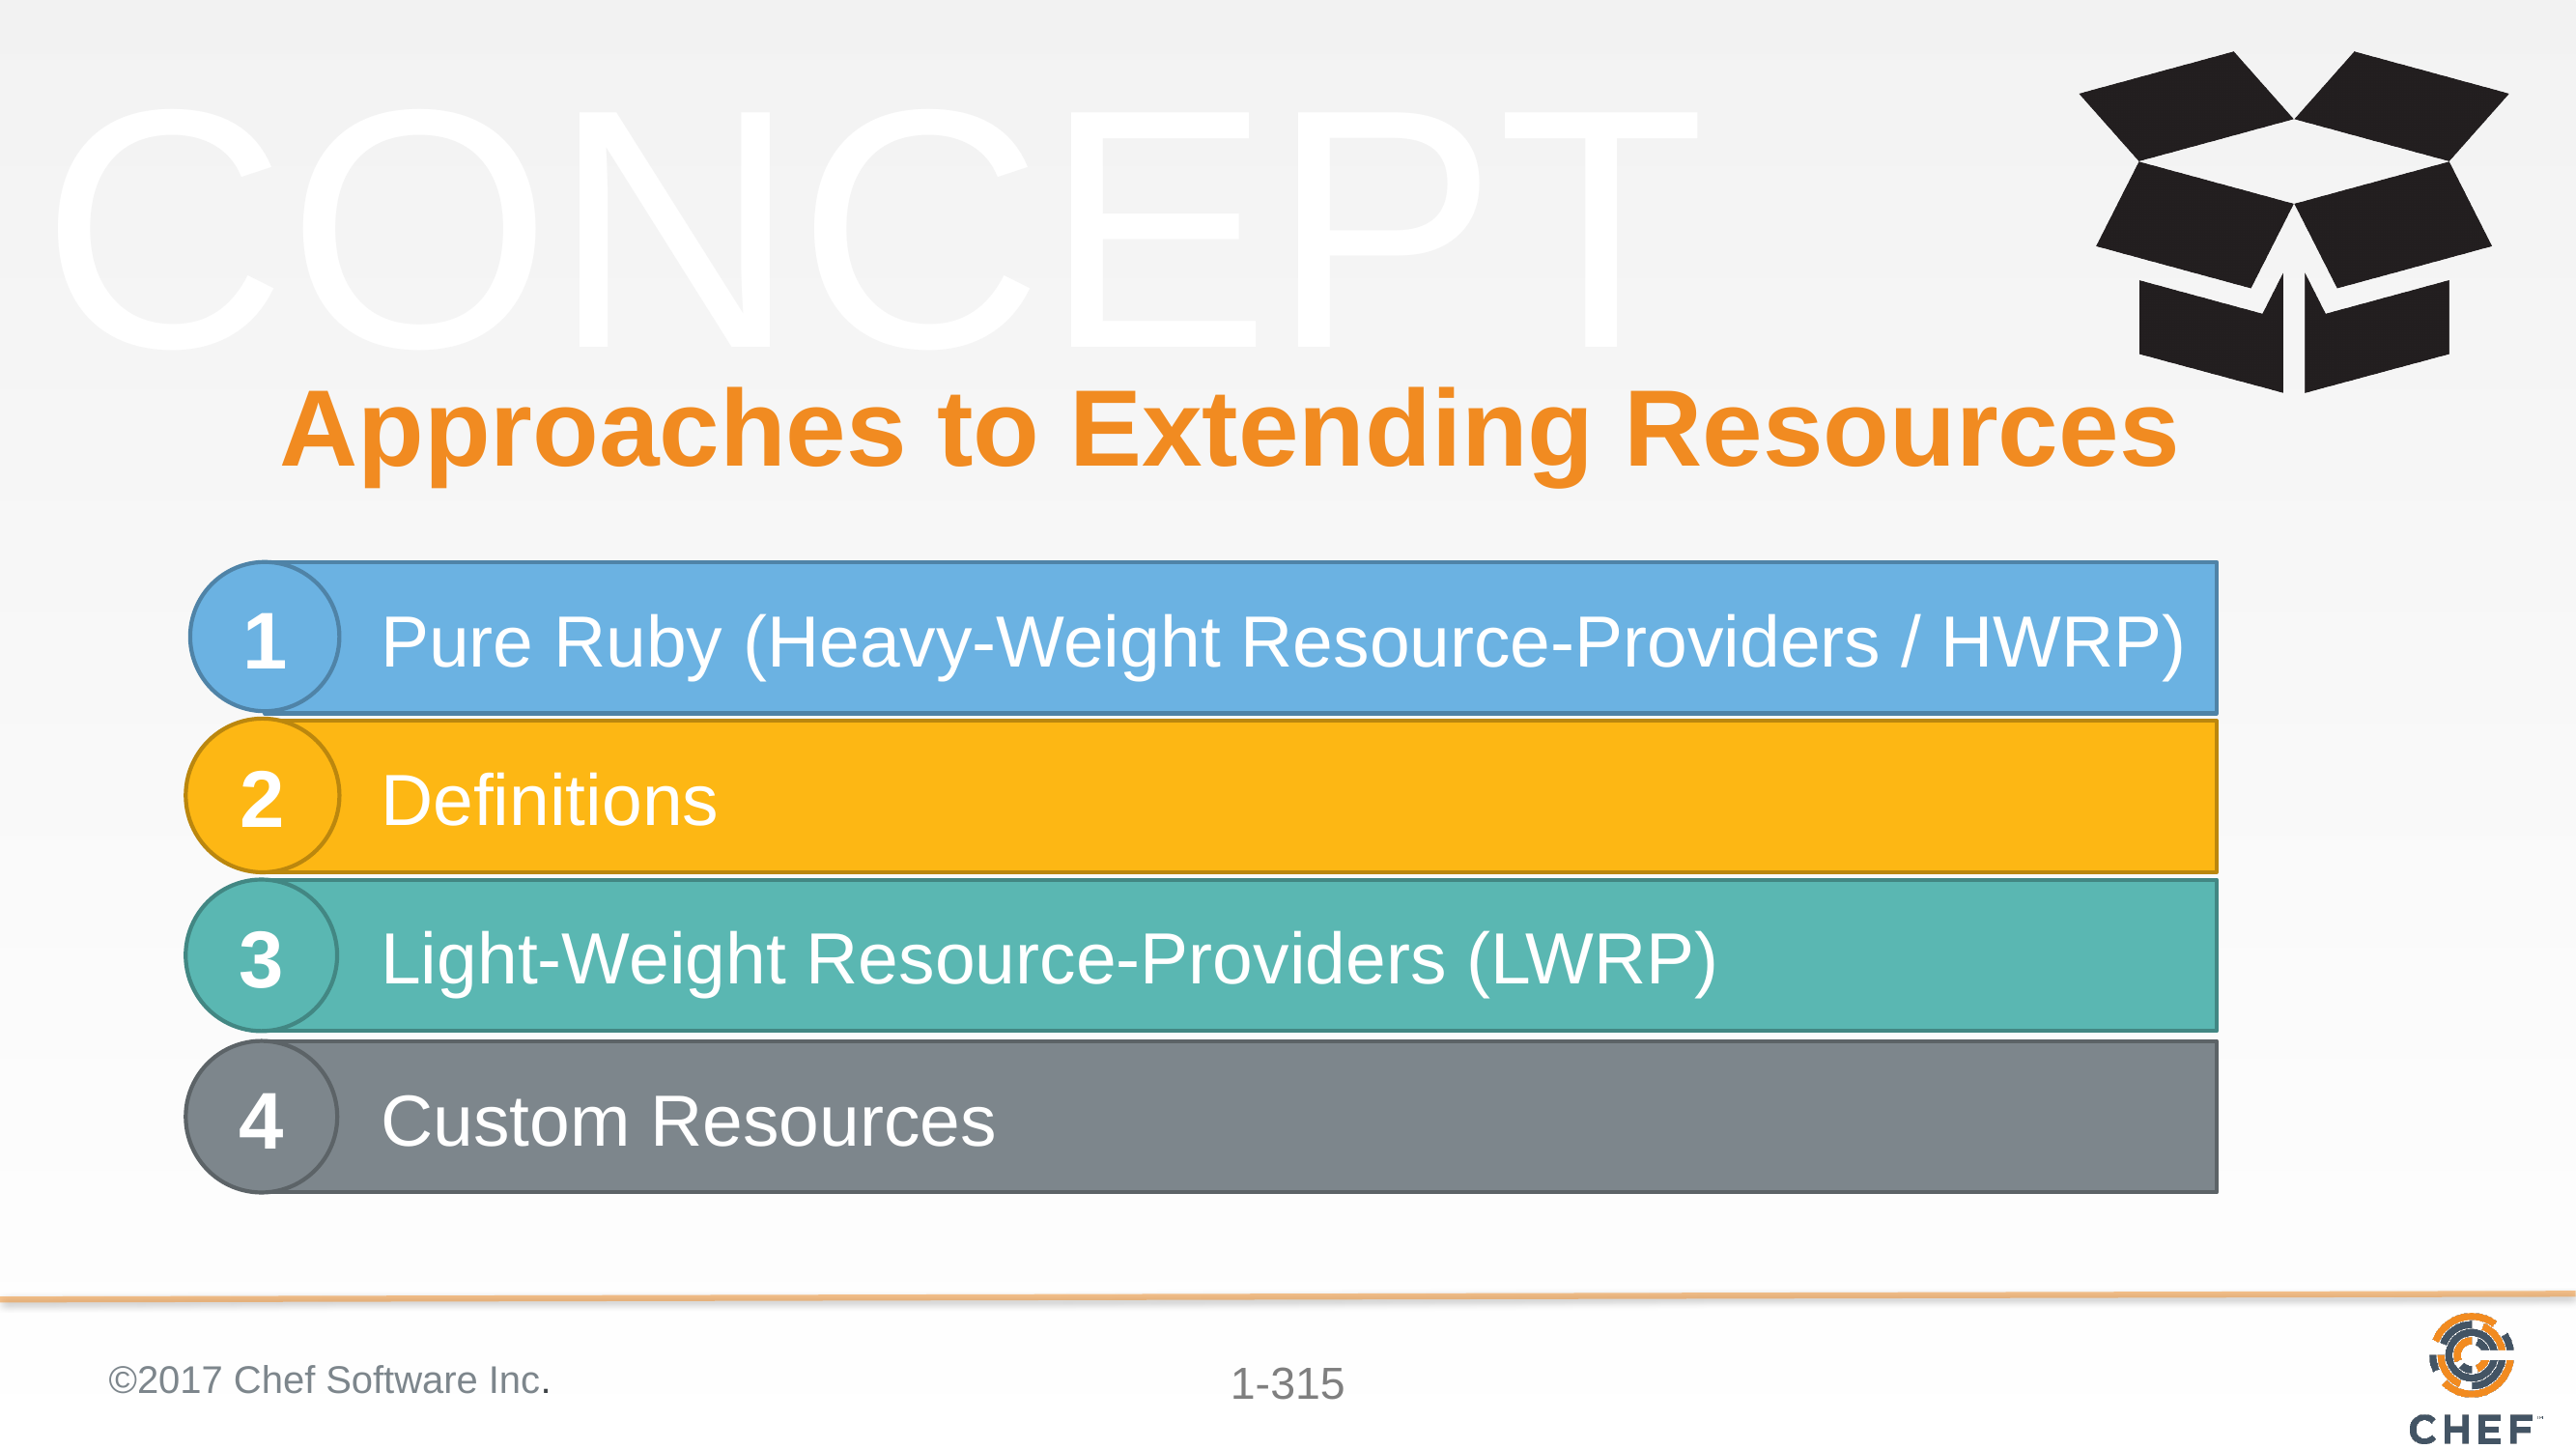

# Approaches to Extending Resources
1
Pure Ruby (Heavy-Weight Resource-Providers / HWRP)
2
Definitions
3
Light-Weight Resource-Providers (LWRP)
4
Custom Resources